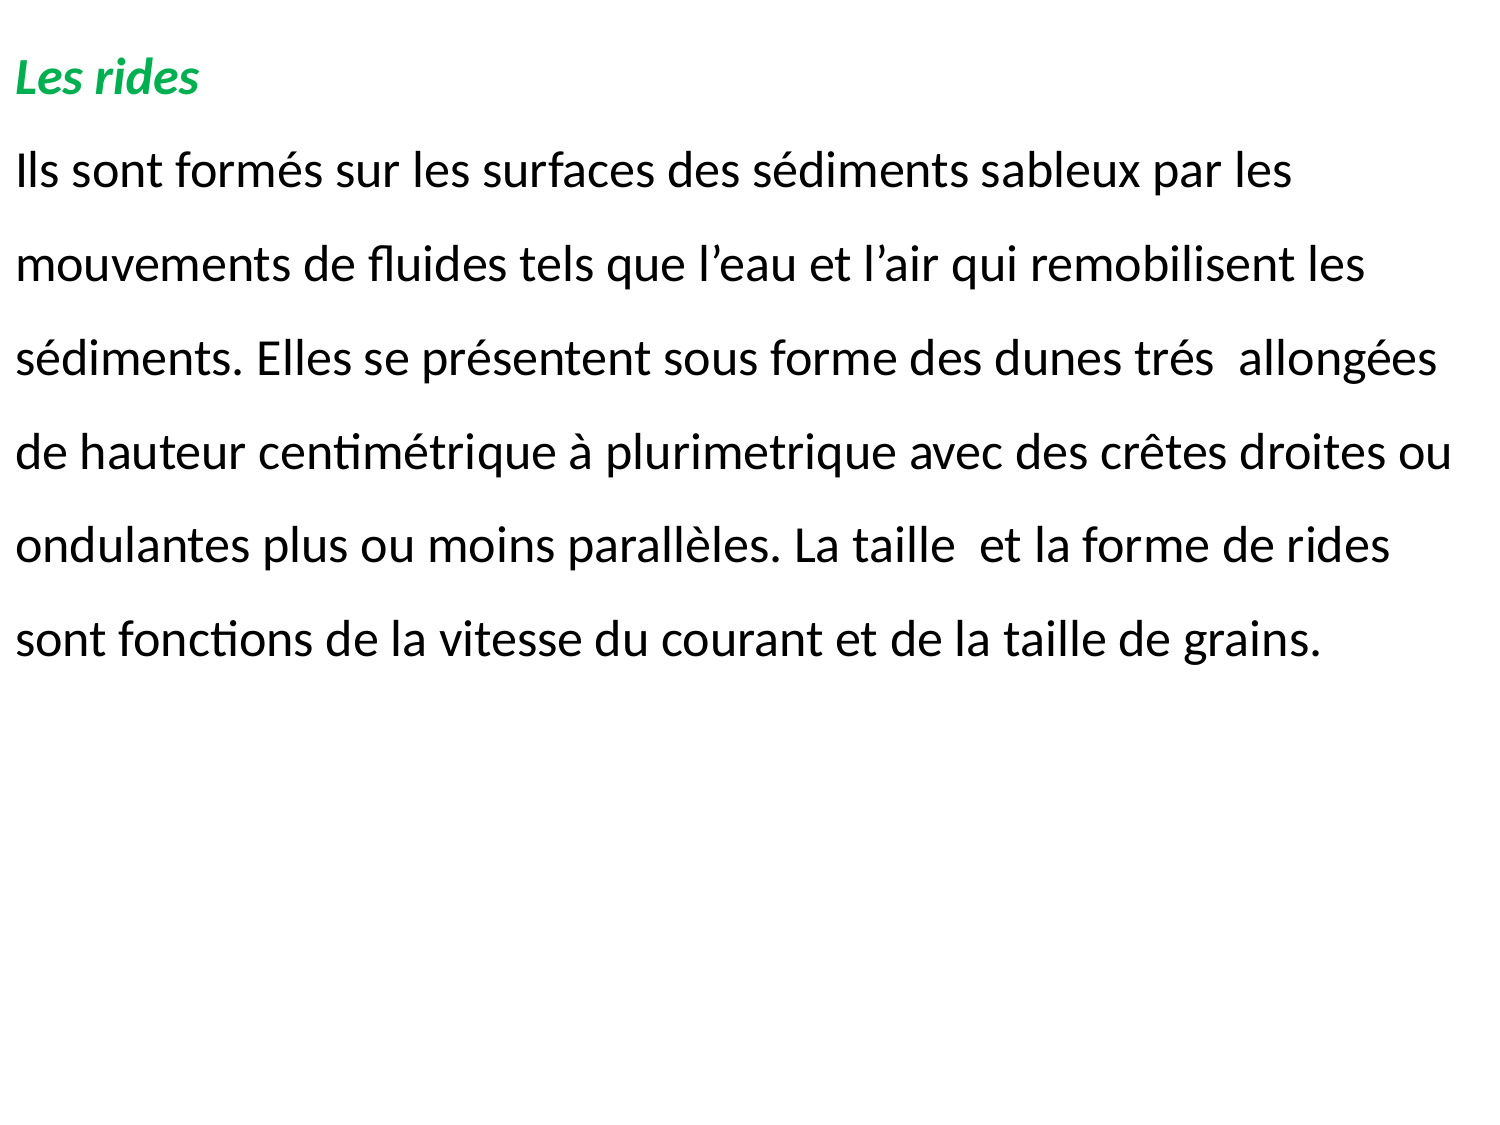

Les rides
Ils sont formés sur les surfaces des sédiments sableux par les mouvements de fluides tels que l’eau et l’air qui remobilisent les sédiments. Elles se présentent sous forme des dunes trés  allongées de hauteur centimétrique à plurimetrique avec des crêtes droites ou ondulantes plus ou moins parallèles. La taille  et la forme de rides sont fonctions de la vitesse du courant et de la taille de grains.